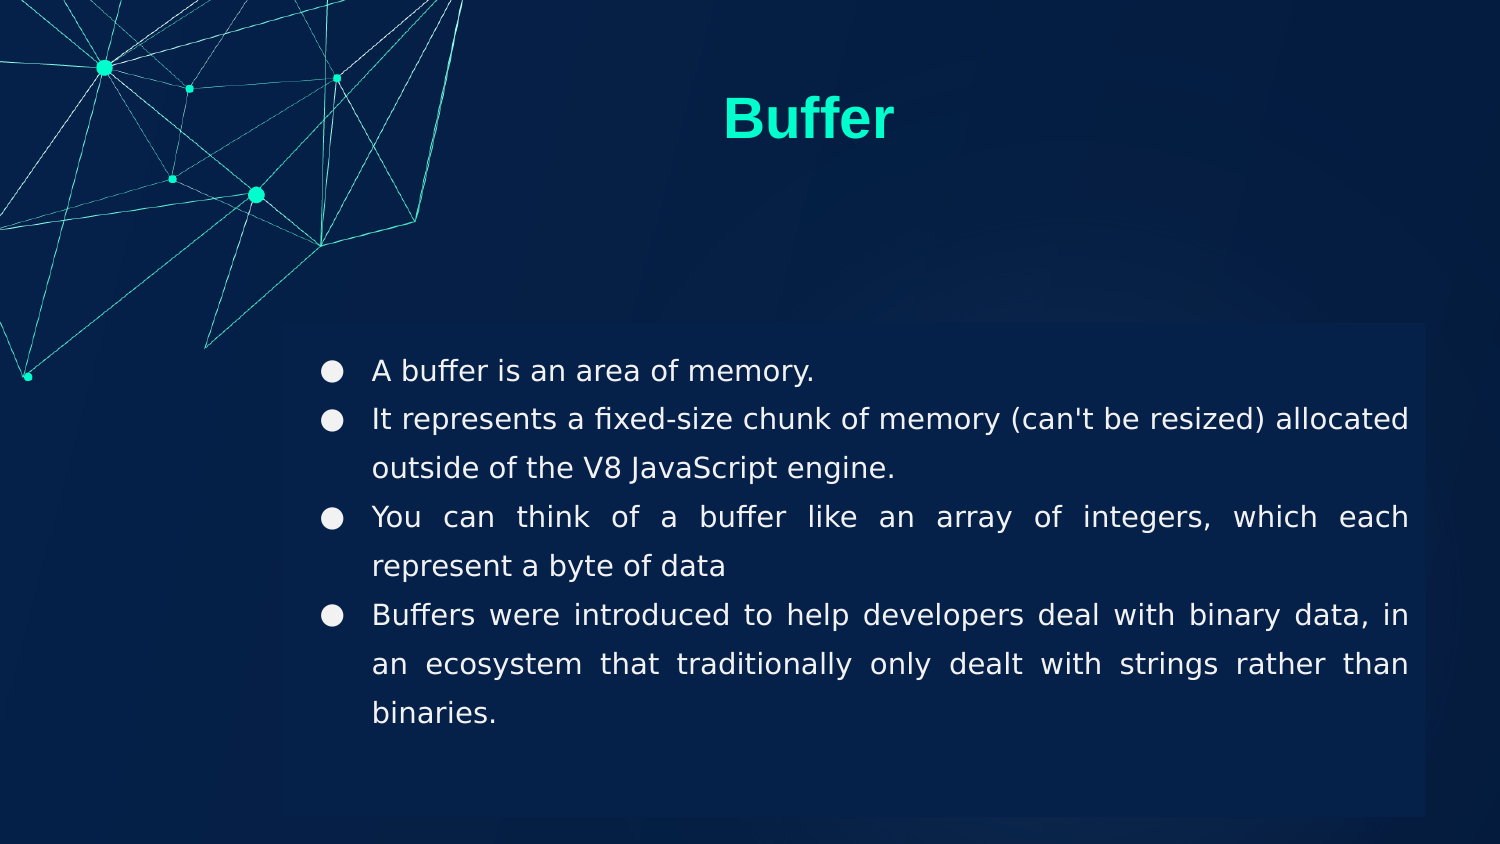

Buffer
A buffer is an area of memory.
It represents a fixed-size chunk of memory (can't be resized) allocated outside of the V8 JavaScript engine.
You can think of a buffer like an array of integers, which each represent a byte of data
Buffers were introduced to help developers deal with binary data, in an ecosystem that traditionally only dealt with strings rather than binaries.